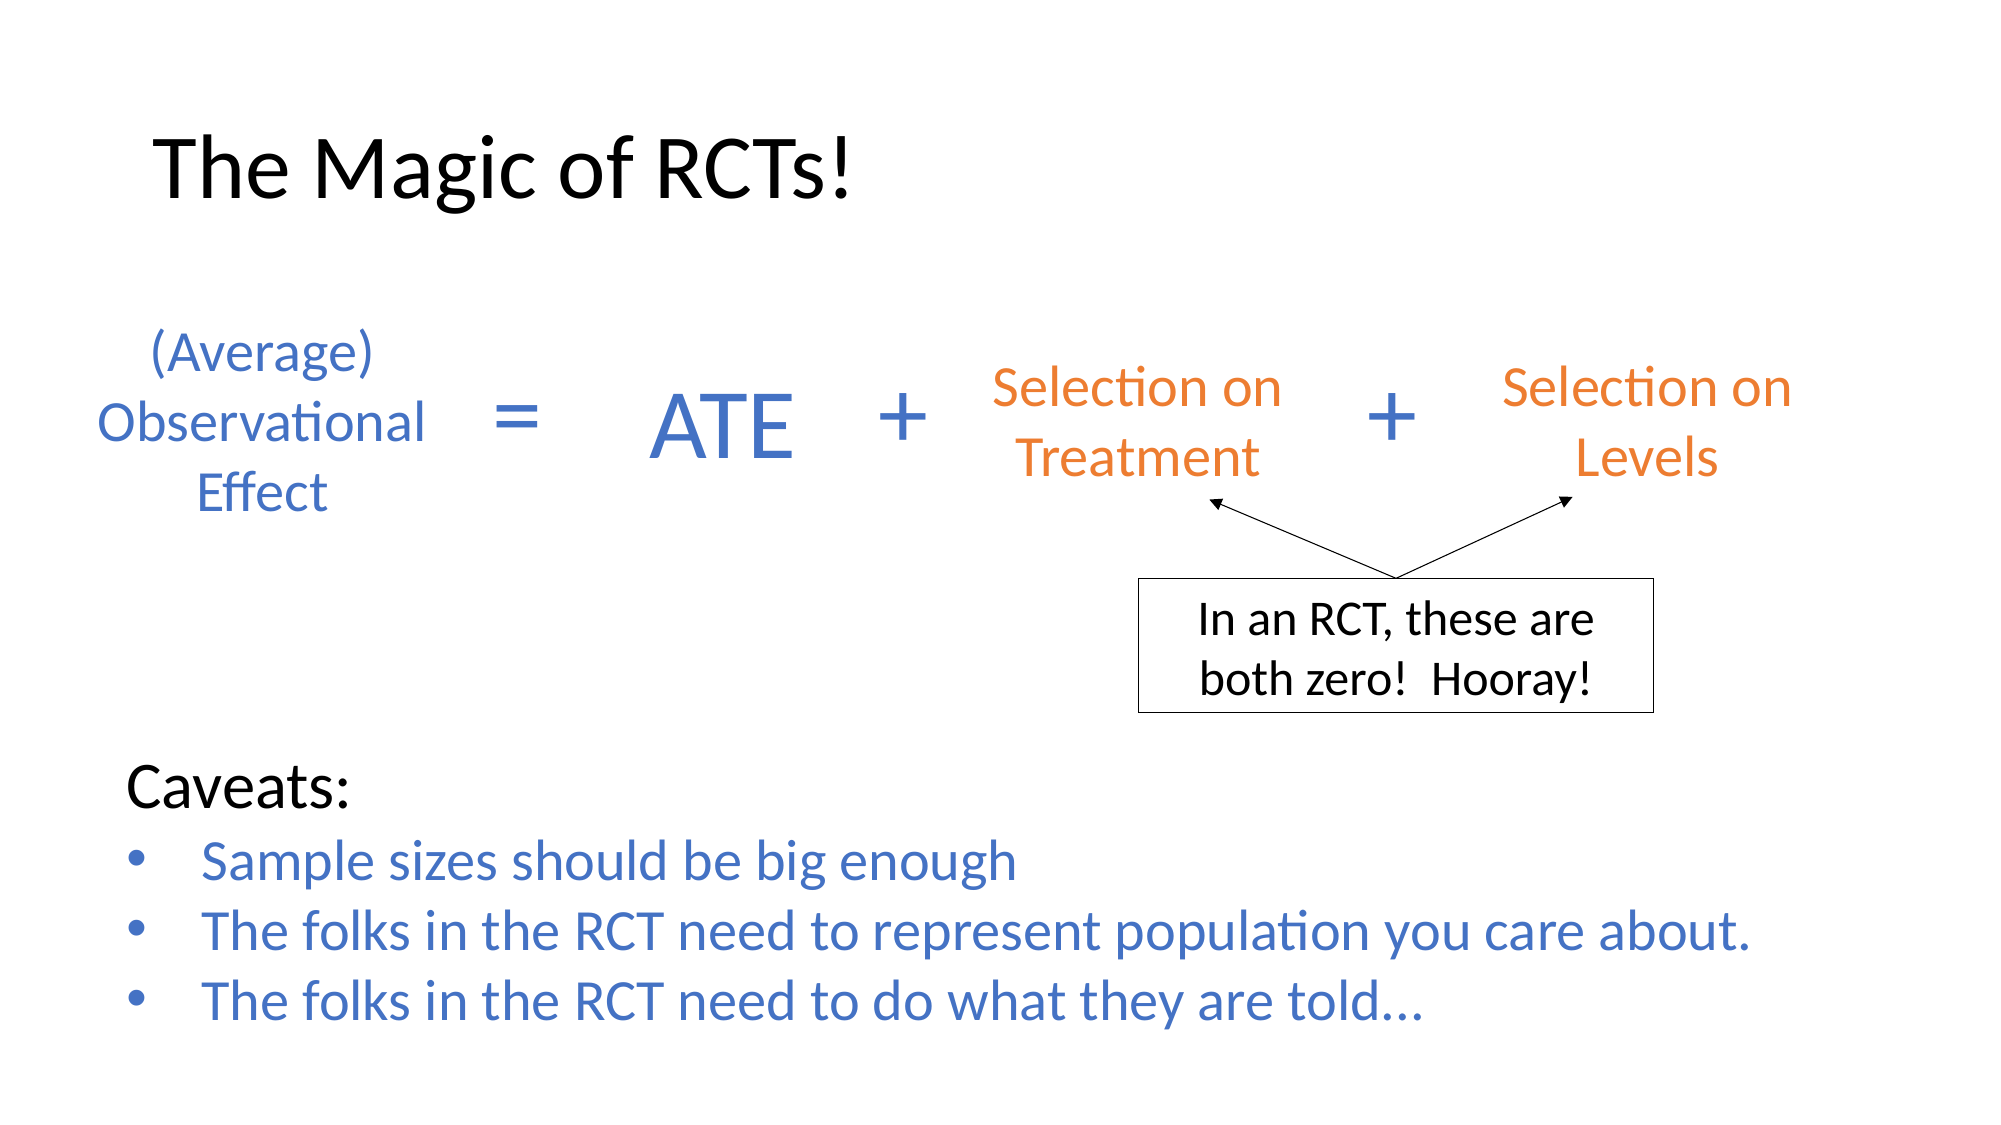

# The Magic of RCTs!
(Average) Observational Effect
Selection on Levels
Selection on Treatment
+
=
+
ATE
In an RCT, these are both zero!  Hooray!
Caveats:
Sample sizes should be big enough
The folks in the RCT need to represent population you care about.
The folks in the RCT need to do what they are told...